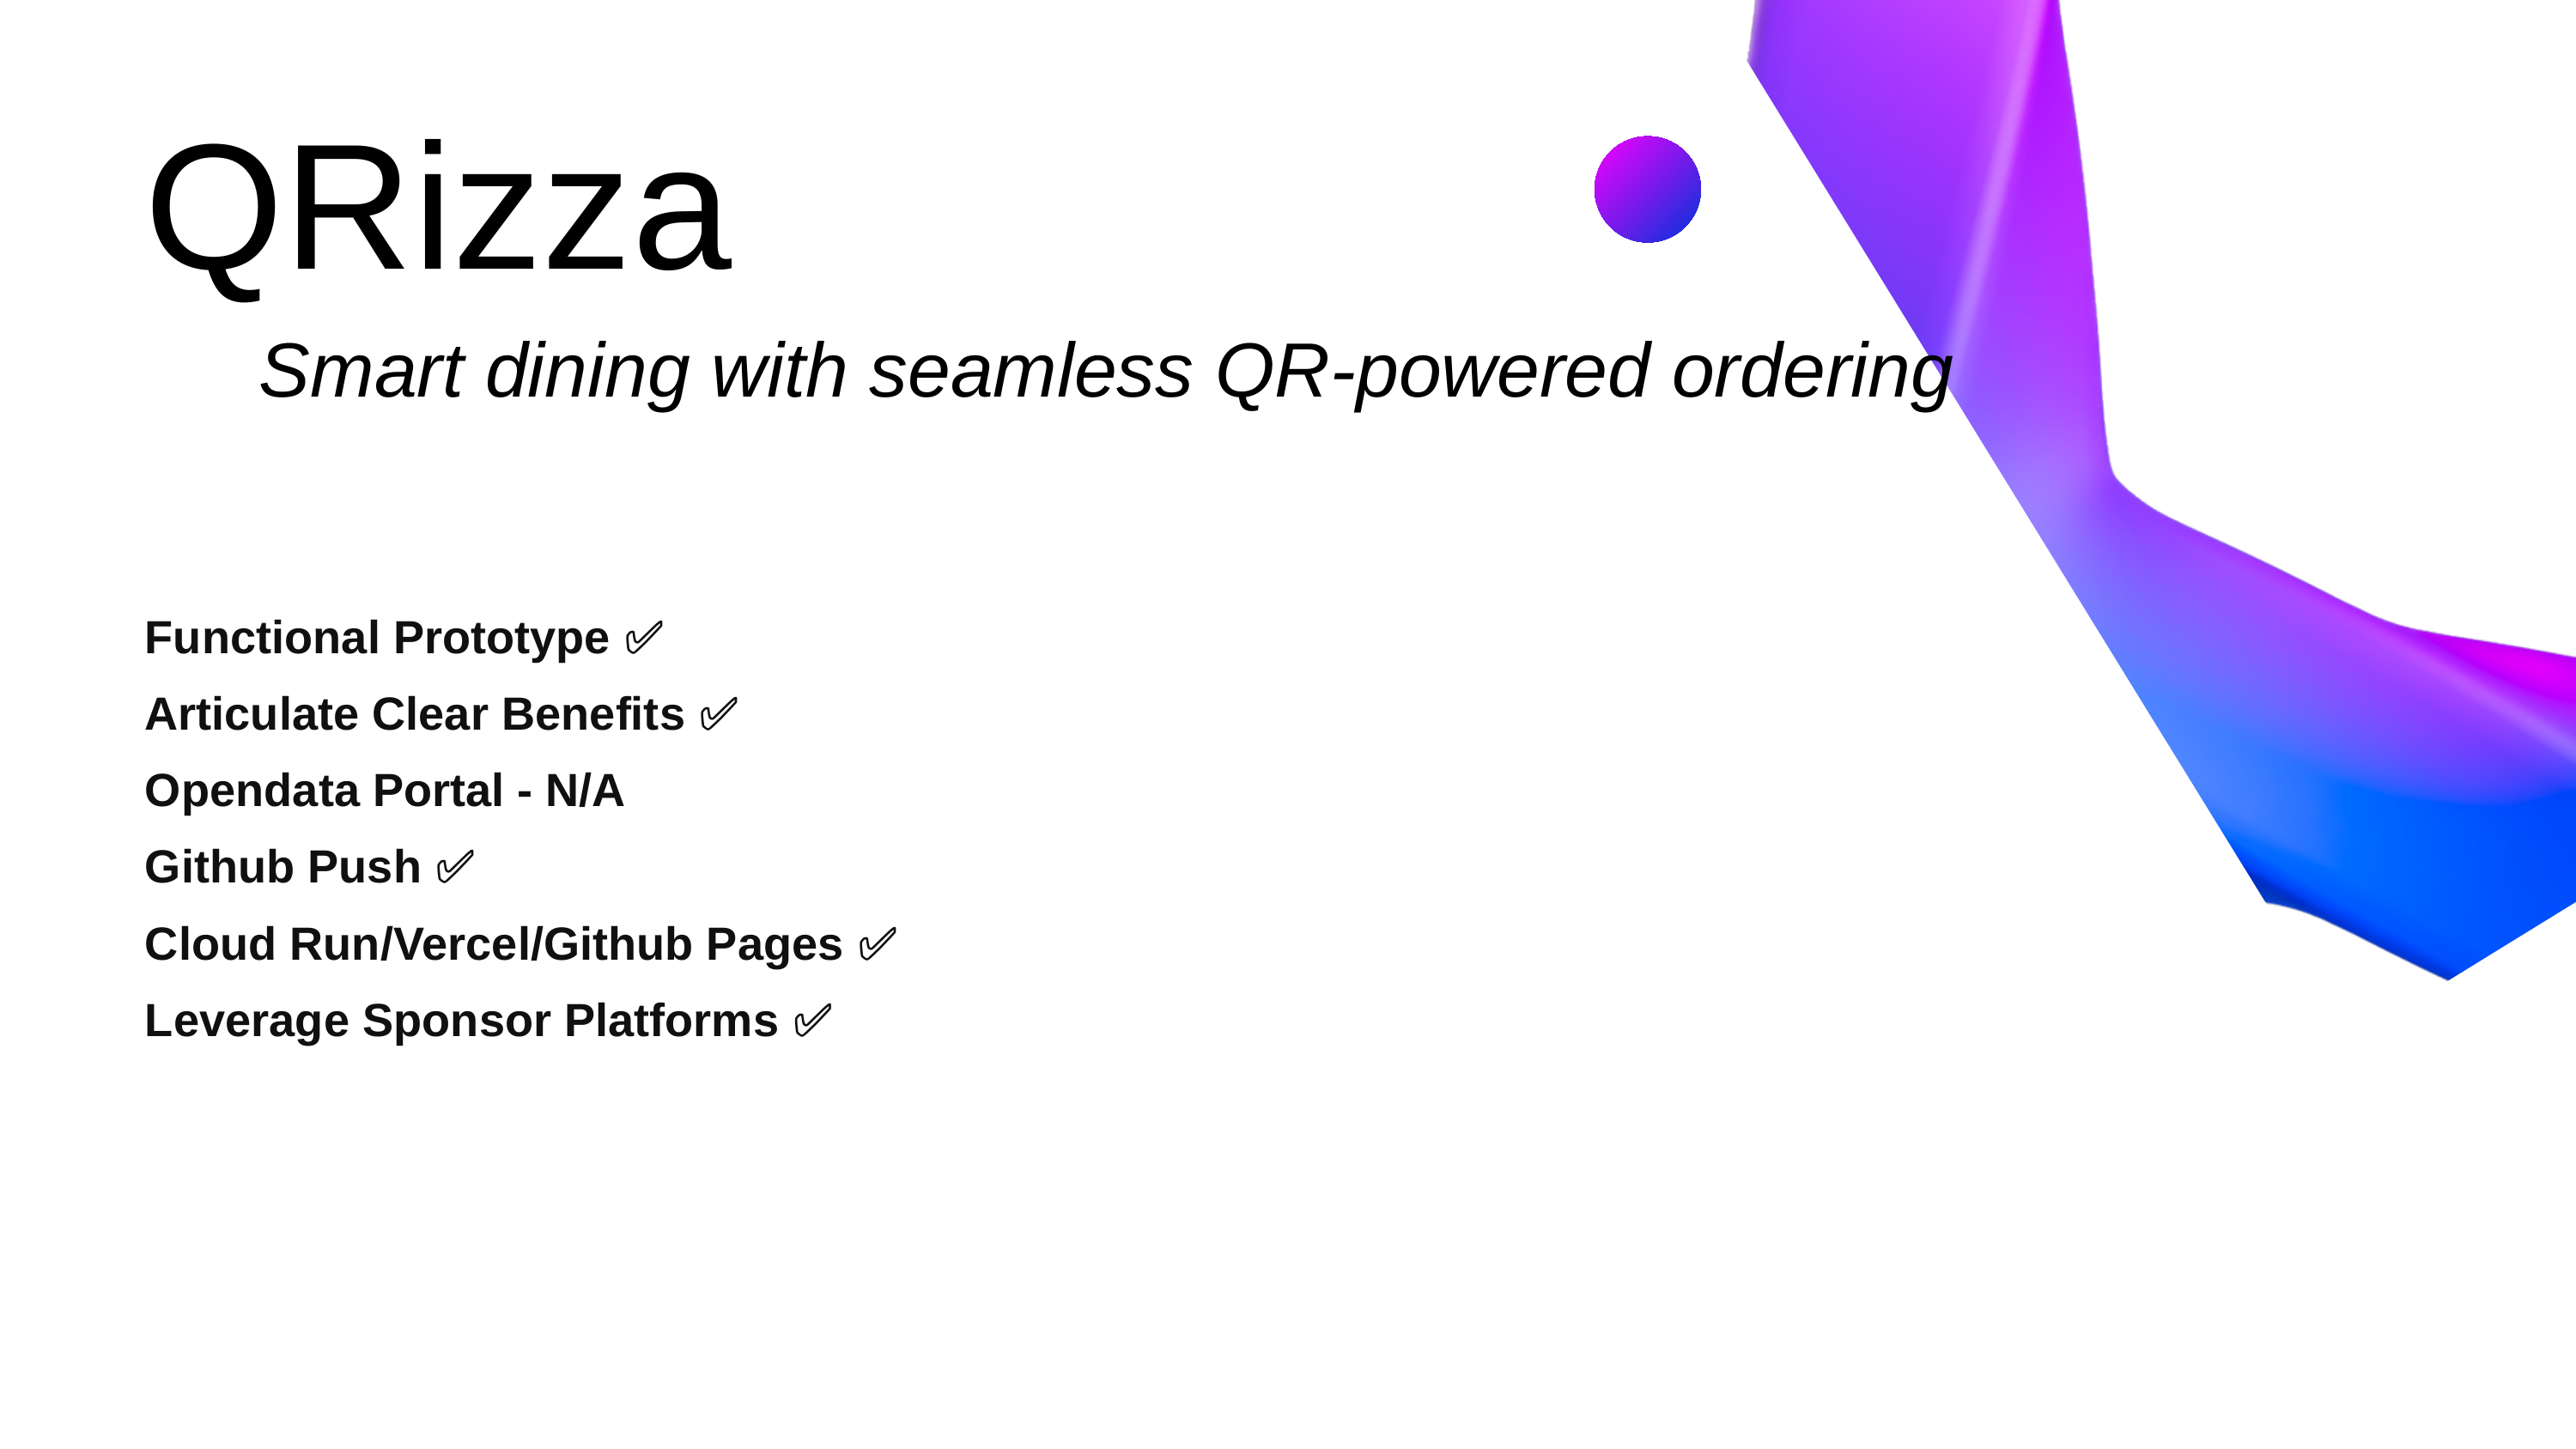

QRizza

Smart dining with seamless QR-powered ordering
Functional Prototype ✅
Articulate Clear Benefits ✅
Opendata Portal - N/A
Github Push ✅
Cloud Run/Vercel/Github Pages ✅
Leverage Sponsor Platforms ✅